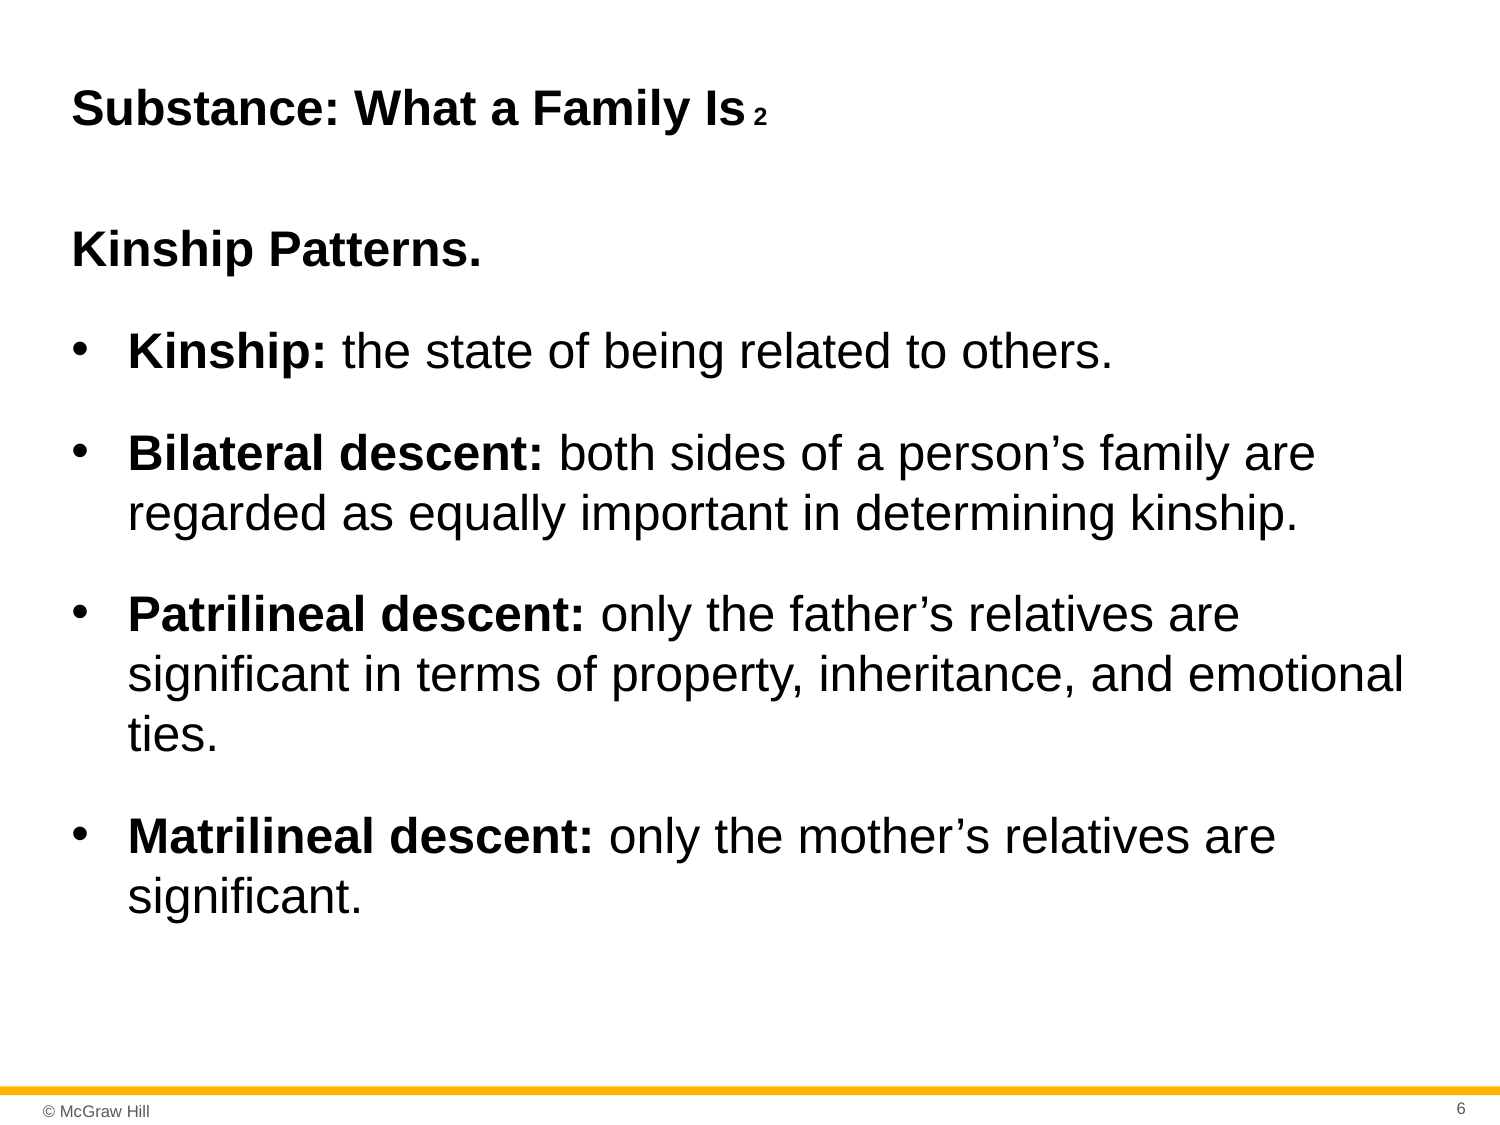

# Substance: What a Family Is 2
Kinship Patterns.
Kinship: the state of being related to others.
Bilateral descent: both sides of a person’s family are regarded as equally important in determining kinship.
Patrilineal descent: only the father’s relatives are significant in terms of property, inheritance, and emotional ties.
Matrilineal descent: only the mother’s relatives are significant.